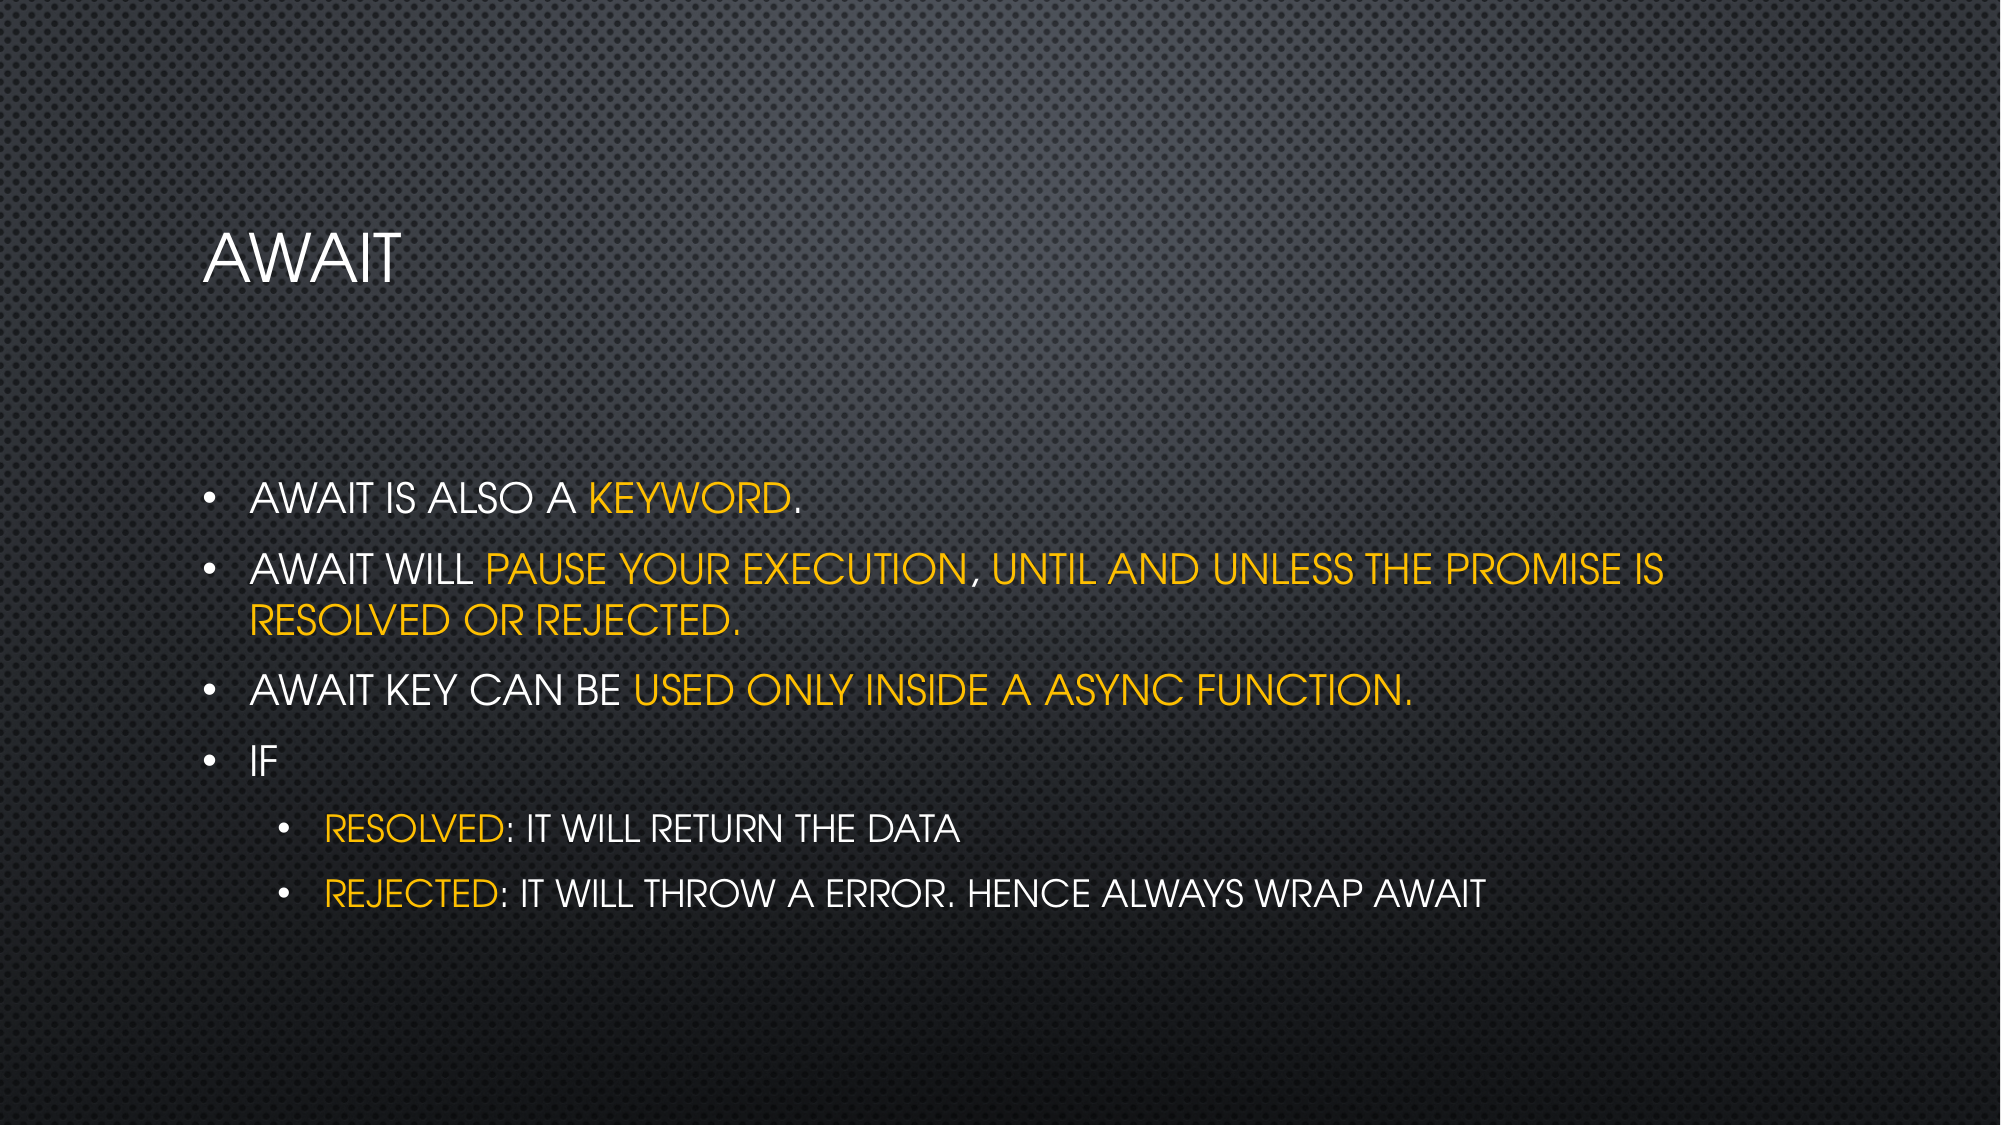

# Await
Await is also a keyword.
Await will pause your execution, until and unless the promise is resolved or rejected.
Await key can be used only inside a async function.
If
Resolved: it will return the data
Rejected: it will throw a Error. Hence always wrap await